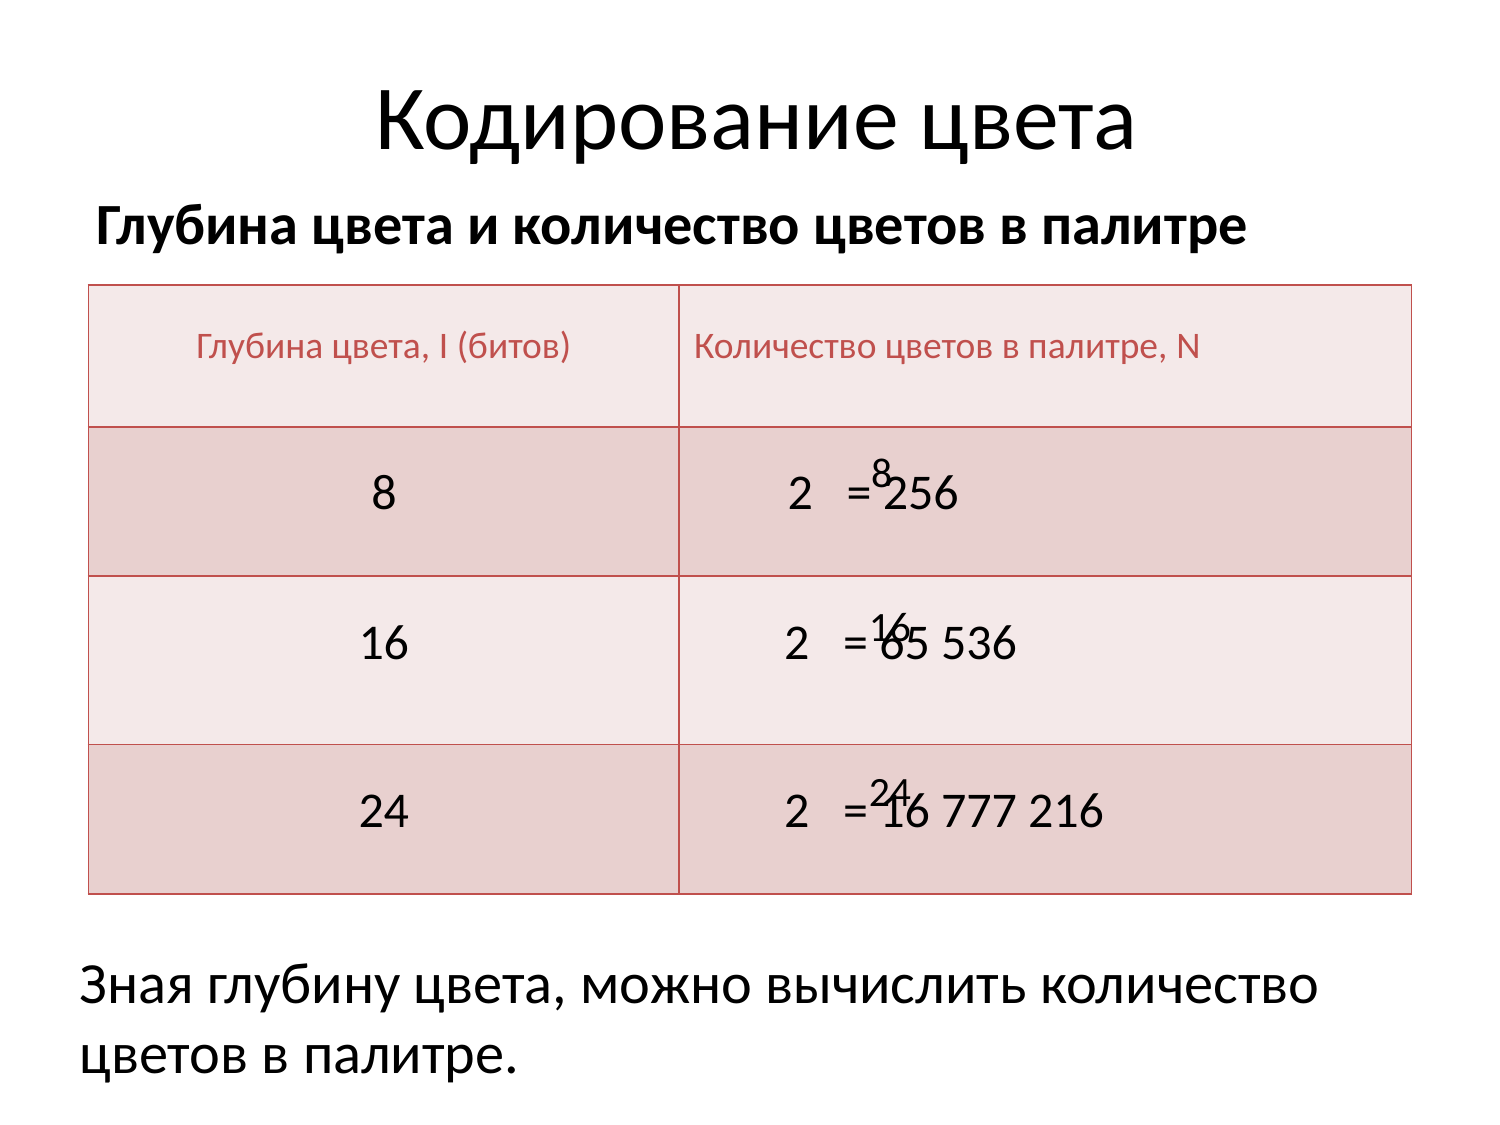

# Кодирование цвета
Глубина цвета и количество цветов в палитре
| Глубина цвета, I (битов) | Количество цветов в палитре, N |
| --- | --- |
| 8 | 2 = 256 |
| 16 | 2 = 65 536 |
| 24 | 2 = 16 777 216 |
8
 16
 24
Зная глубину цвета, можно вычислить количество цветов в палитре.